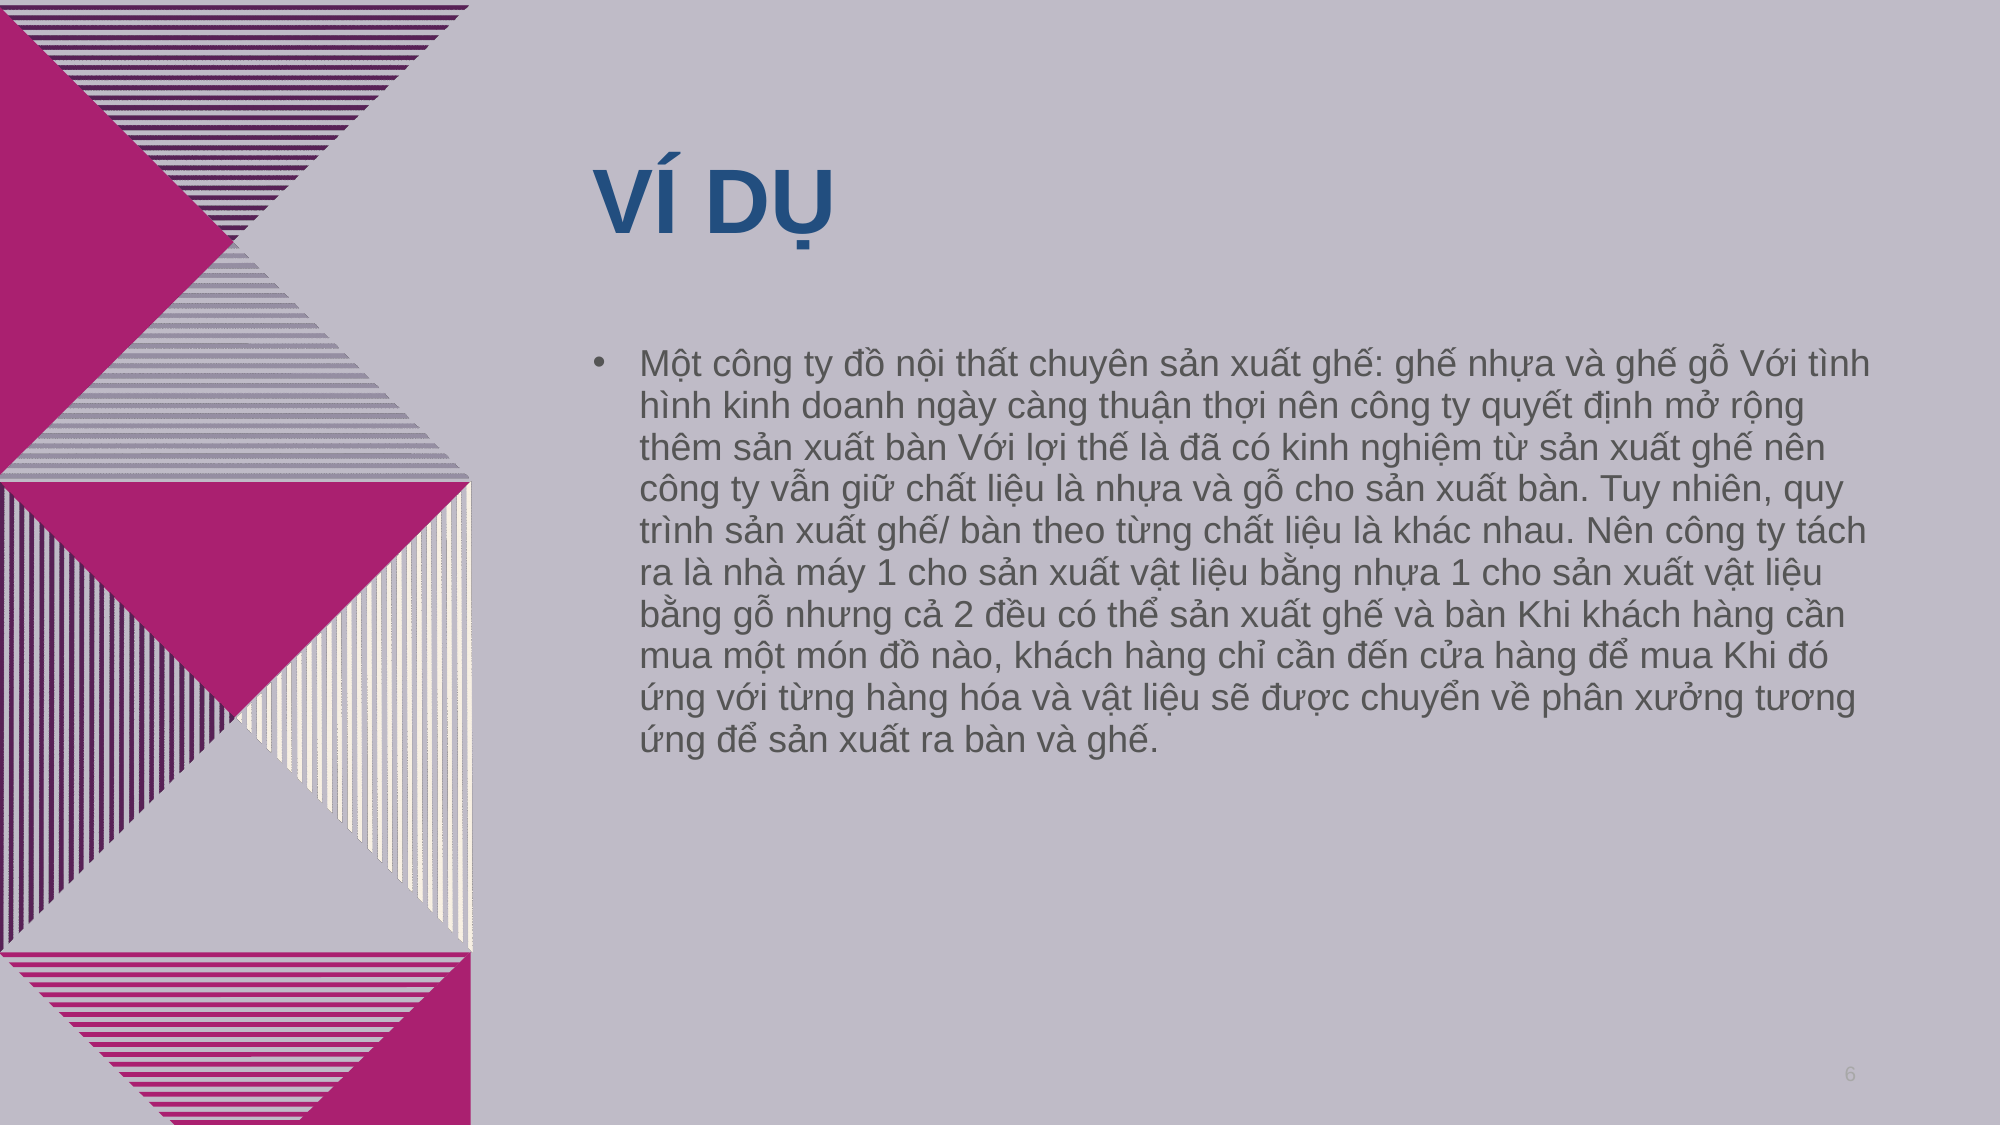

# Ví dụ
Một công ty đồ nội thất chuyên sản xuất ghế: ghế nhựa và ghế gỗ Với tình hình kinh doanh ngày càng thuận thợi nên công ty quyết định mở rộng thêm sản xuất bàn Với lợi thế là đã có kinh nghiệm từ sản xuất ghế nên công ty vẫn giữ chất liệu là nhựa và gỗ cho sản xuất bàn. Tuy nhiên, quy trình sản xuất ghế/ bàn theo từng chất liệu là khác nhau. Nên công ty tách ra là nhà máy 1 cho sản xuất vật liệu bằng nhựa 1 cho sản xuất vật liệu bằng gỗ nhưng cả 2 đều có thể sản xuất ghế và bàn Khi khách hàng cần mua một món đồ nào, khách hàng chỉ cần đến cửa hàng để mua Khi đó ứng với từng hàng hóa và vật liệu sẽ được chuyển về phân xưởng tương ứng để sản xuất ra bàn và ghế.
6